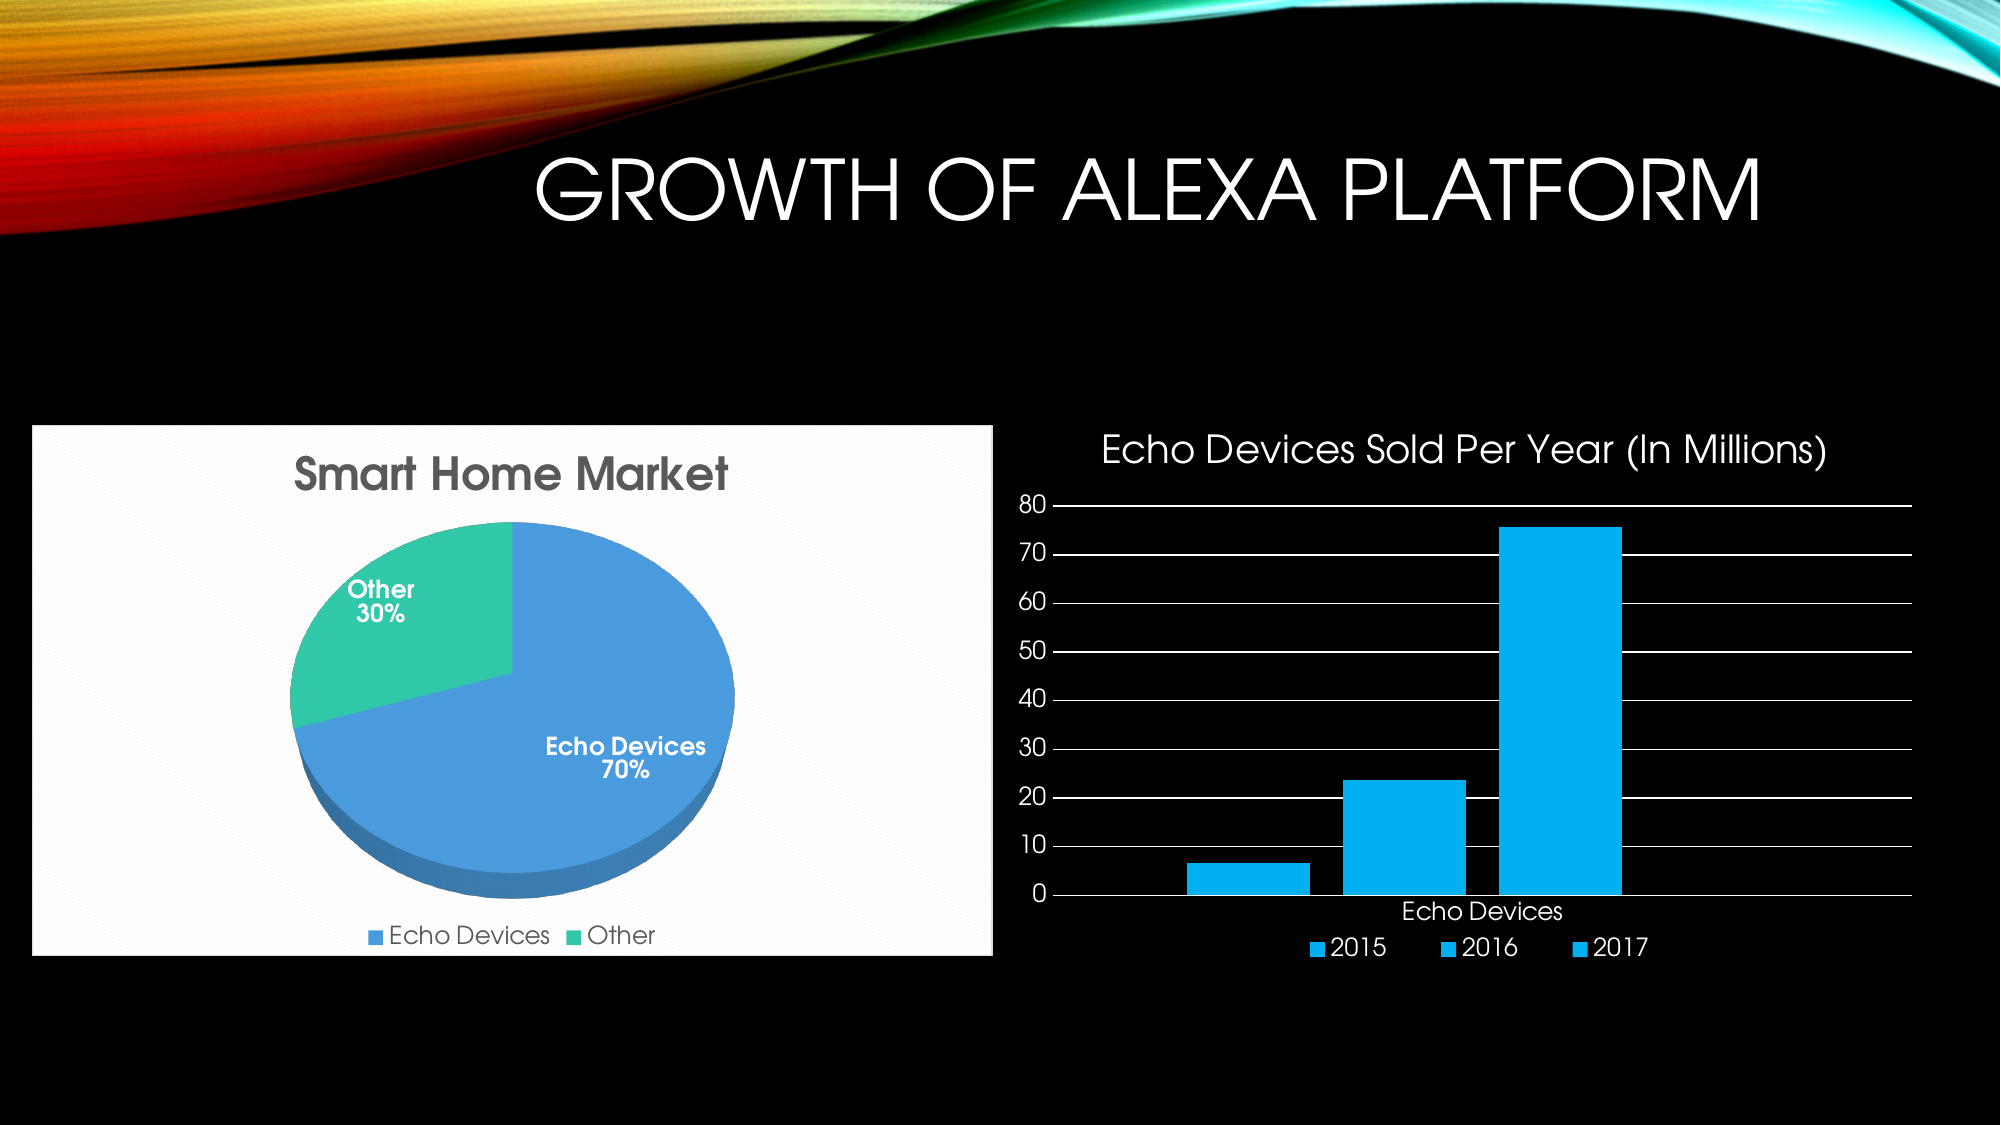

# Growth of Alexa Platform

### Chart: Echo Devices Sold Per Year (In Millions)

| Category | 2015 | 2016 | 2017 |  |
|---|---|---|---|---|
| Echo Devices | 6.7 | 23.6 | 75.8 | None |

[unsupported chart]